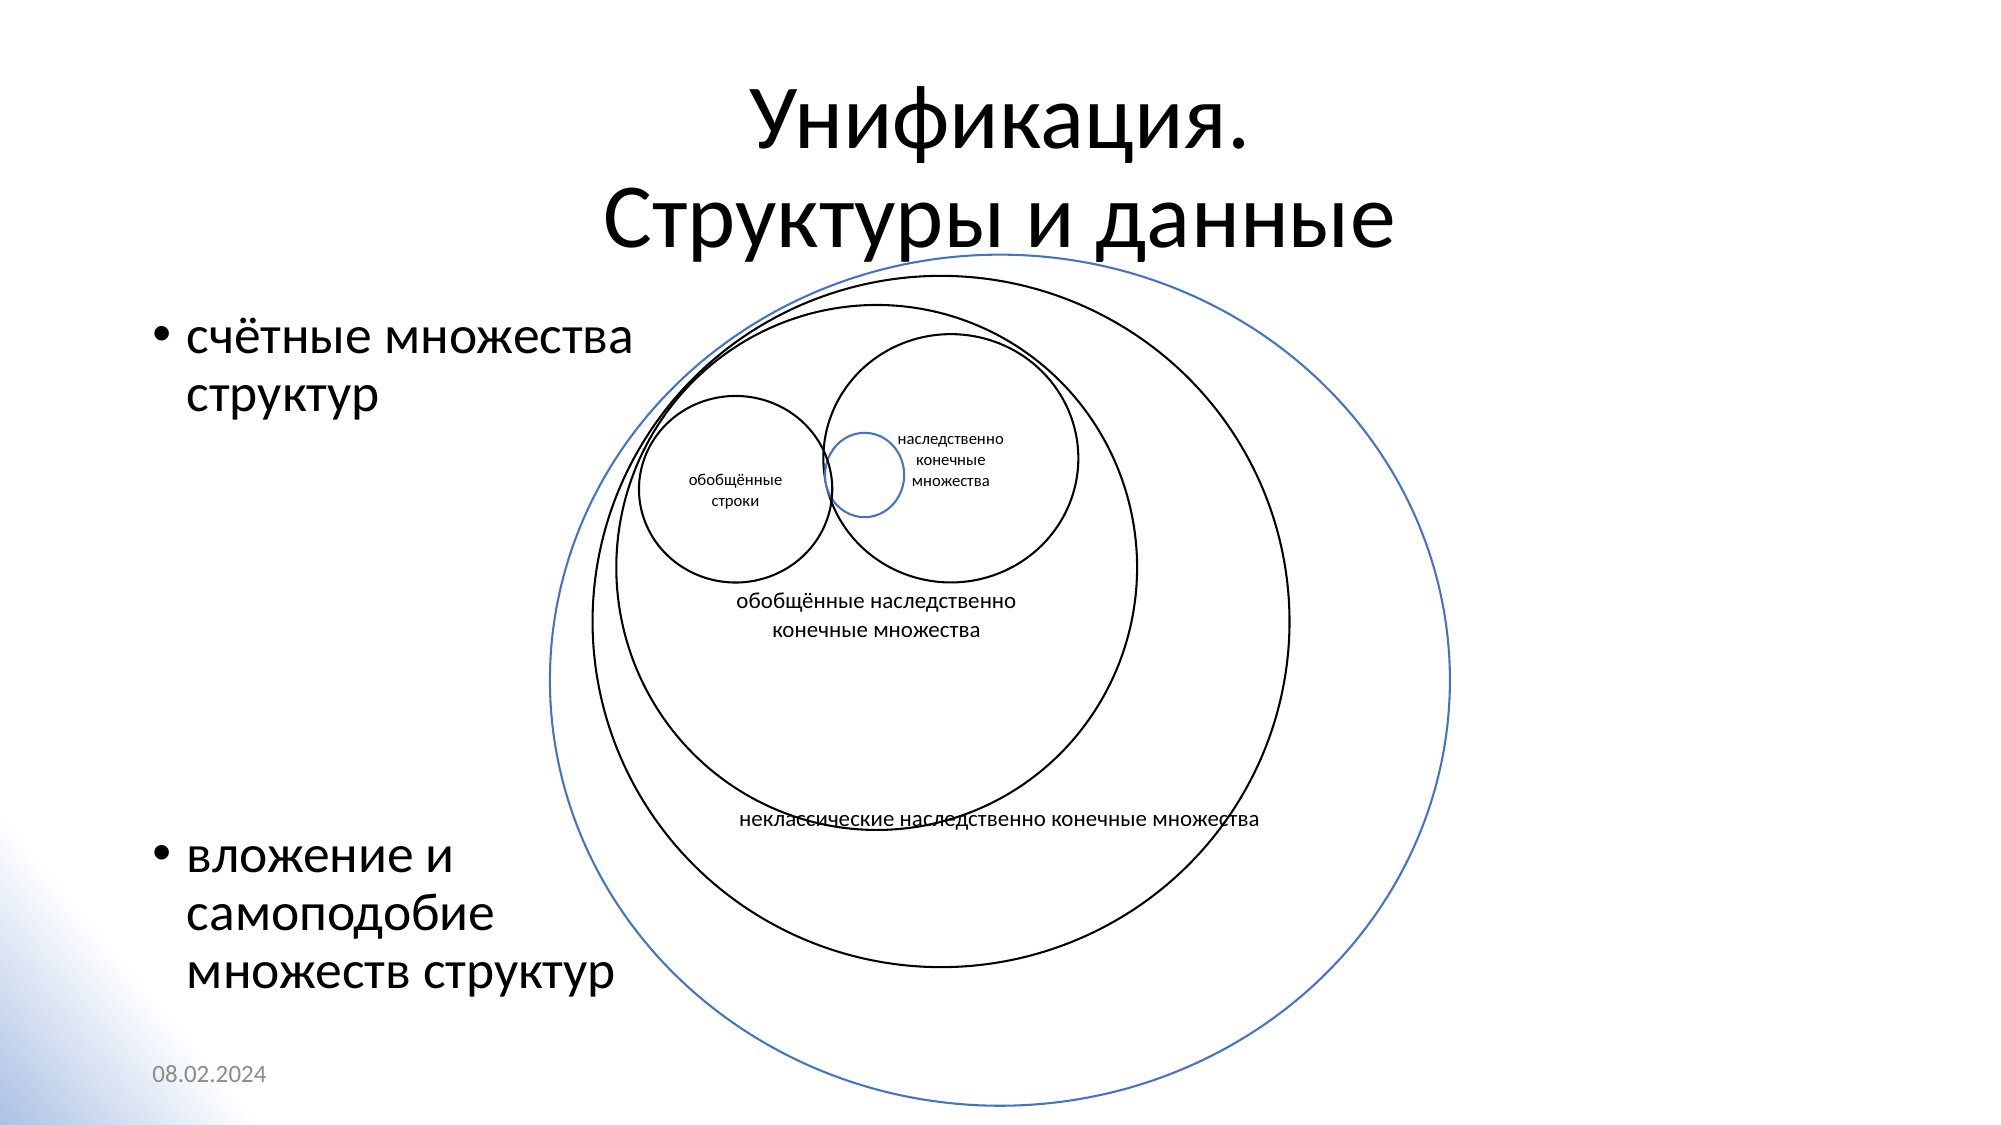

# Унификация. Структуры и данные

неклассические наследственно конечные множества

обобщённые наследственно конечные множества
наследственно конечные множества
обобщённые строки

счётные множества
структур

вложение и
самоподобие
множеств структур
08.02.2024
Ивашенко В. БГУИР